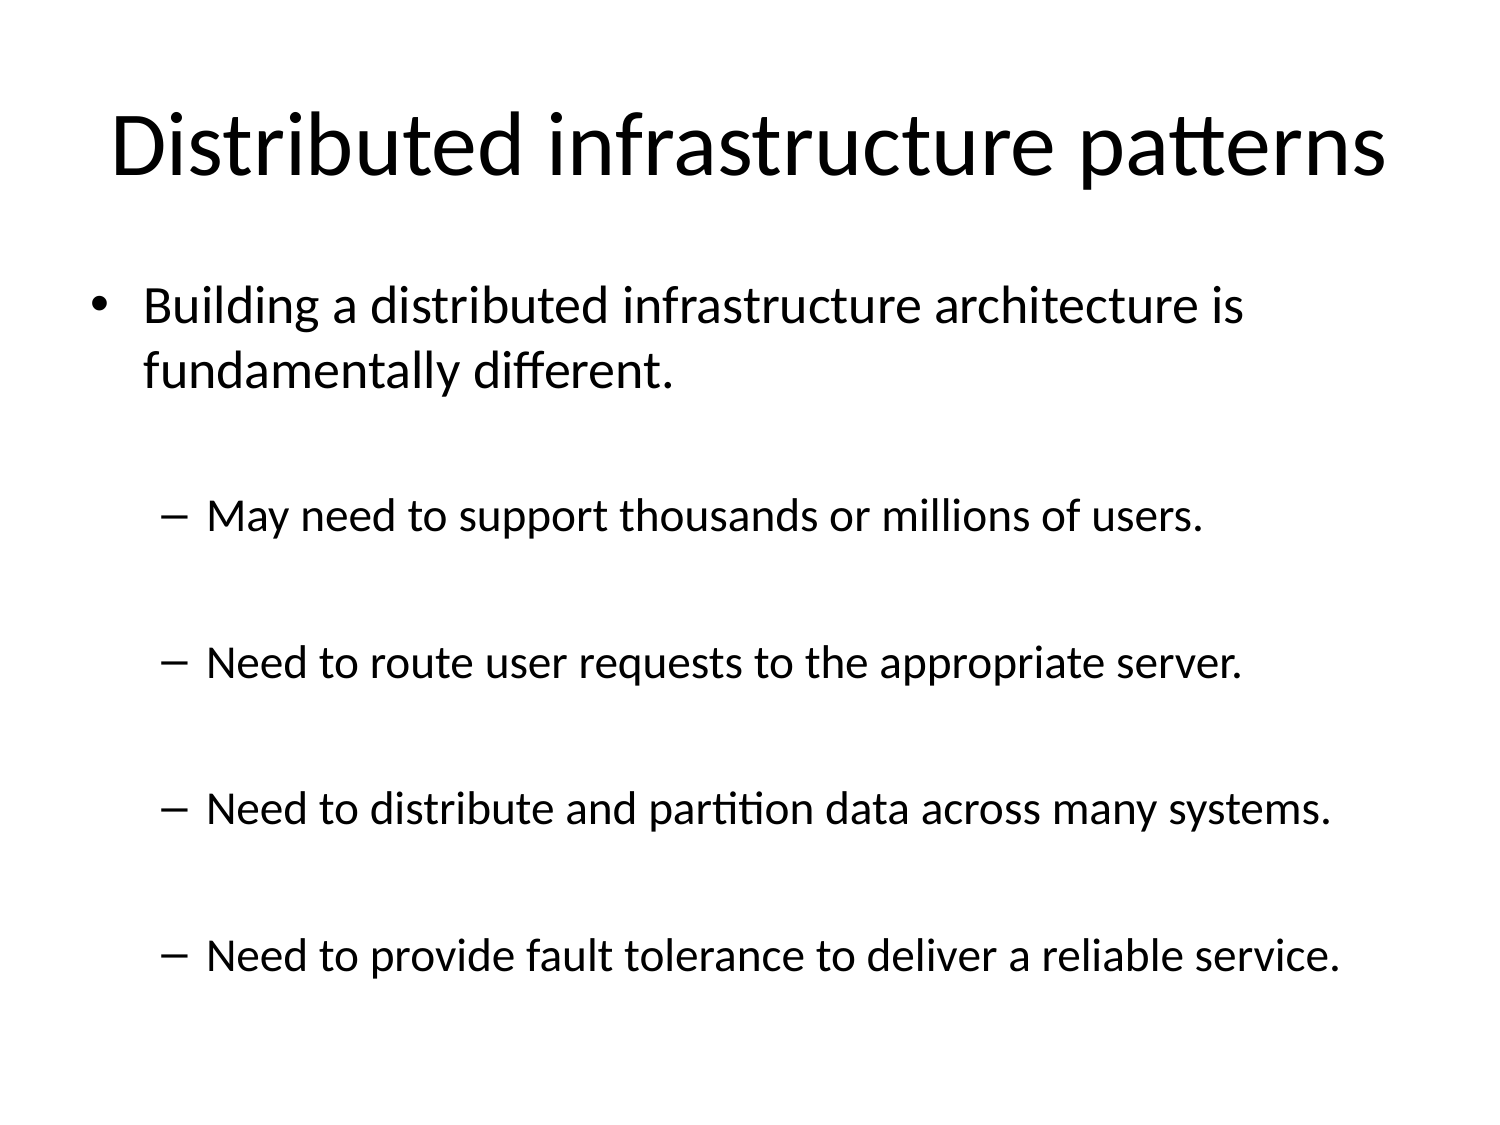

# Distributed infrastructure patterns
Building a distributed infrastructure architecture is fundamentally different.

May need to support thousands or millions of users.

Need to route user requests to the appropriate server.

Need to distribute and partition data across many systems.

Need to provide fault tolerance to deliver a reliable service.